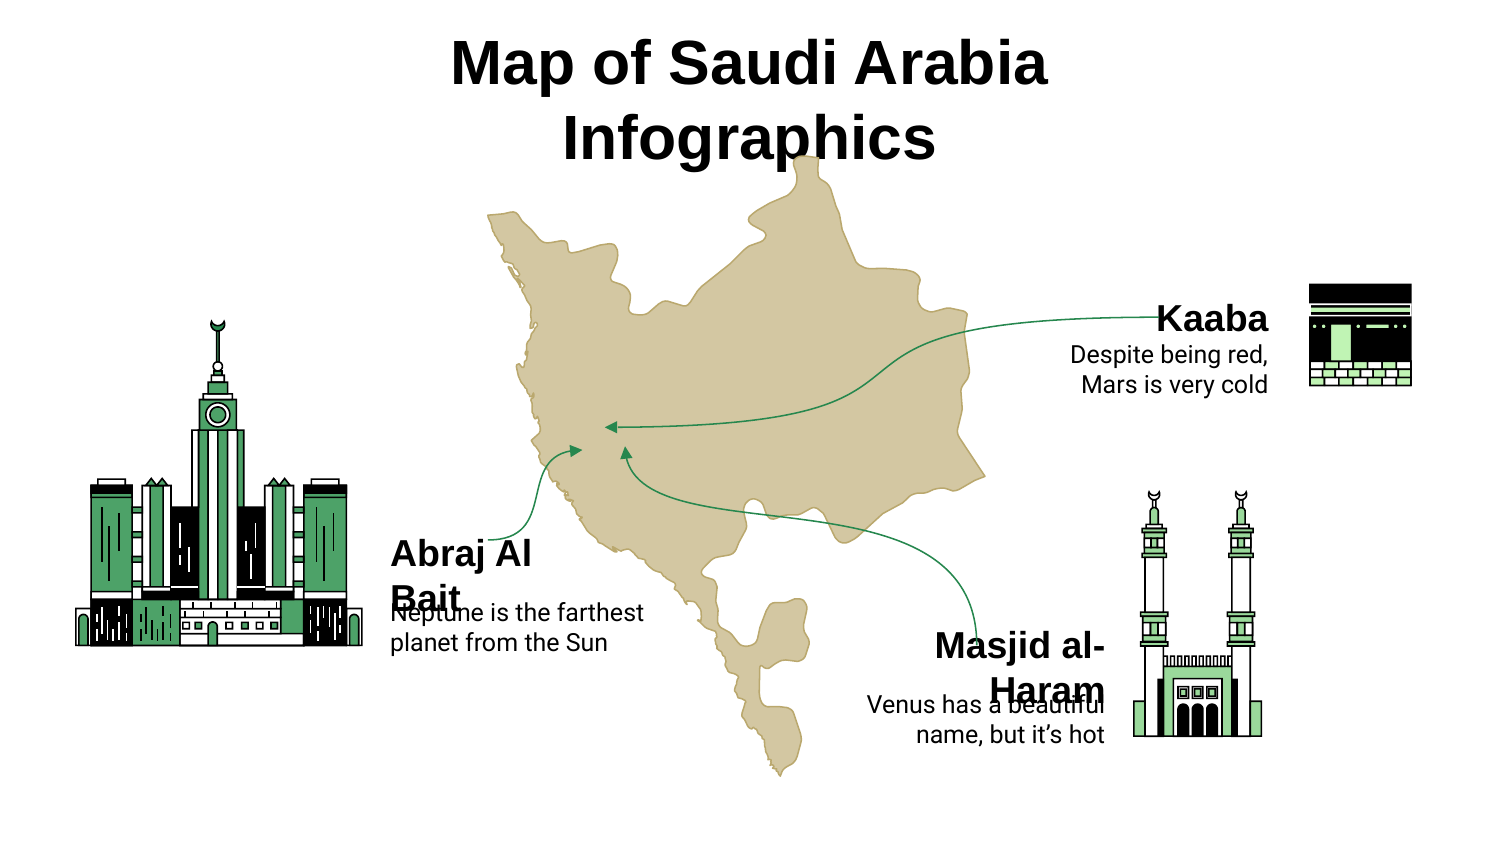

# Map of Saudi Arabia Infographics

Kaaba

Despite being red, Mars is very cold

Abraj Al Bait
Neptune is the farthest planet from the Sun
Masjid al-Haram
Venus has a beautiful name, but it’s hot